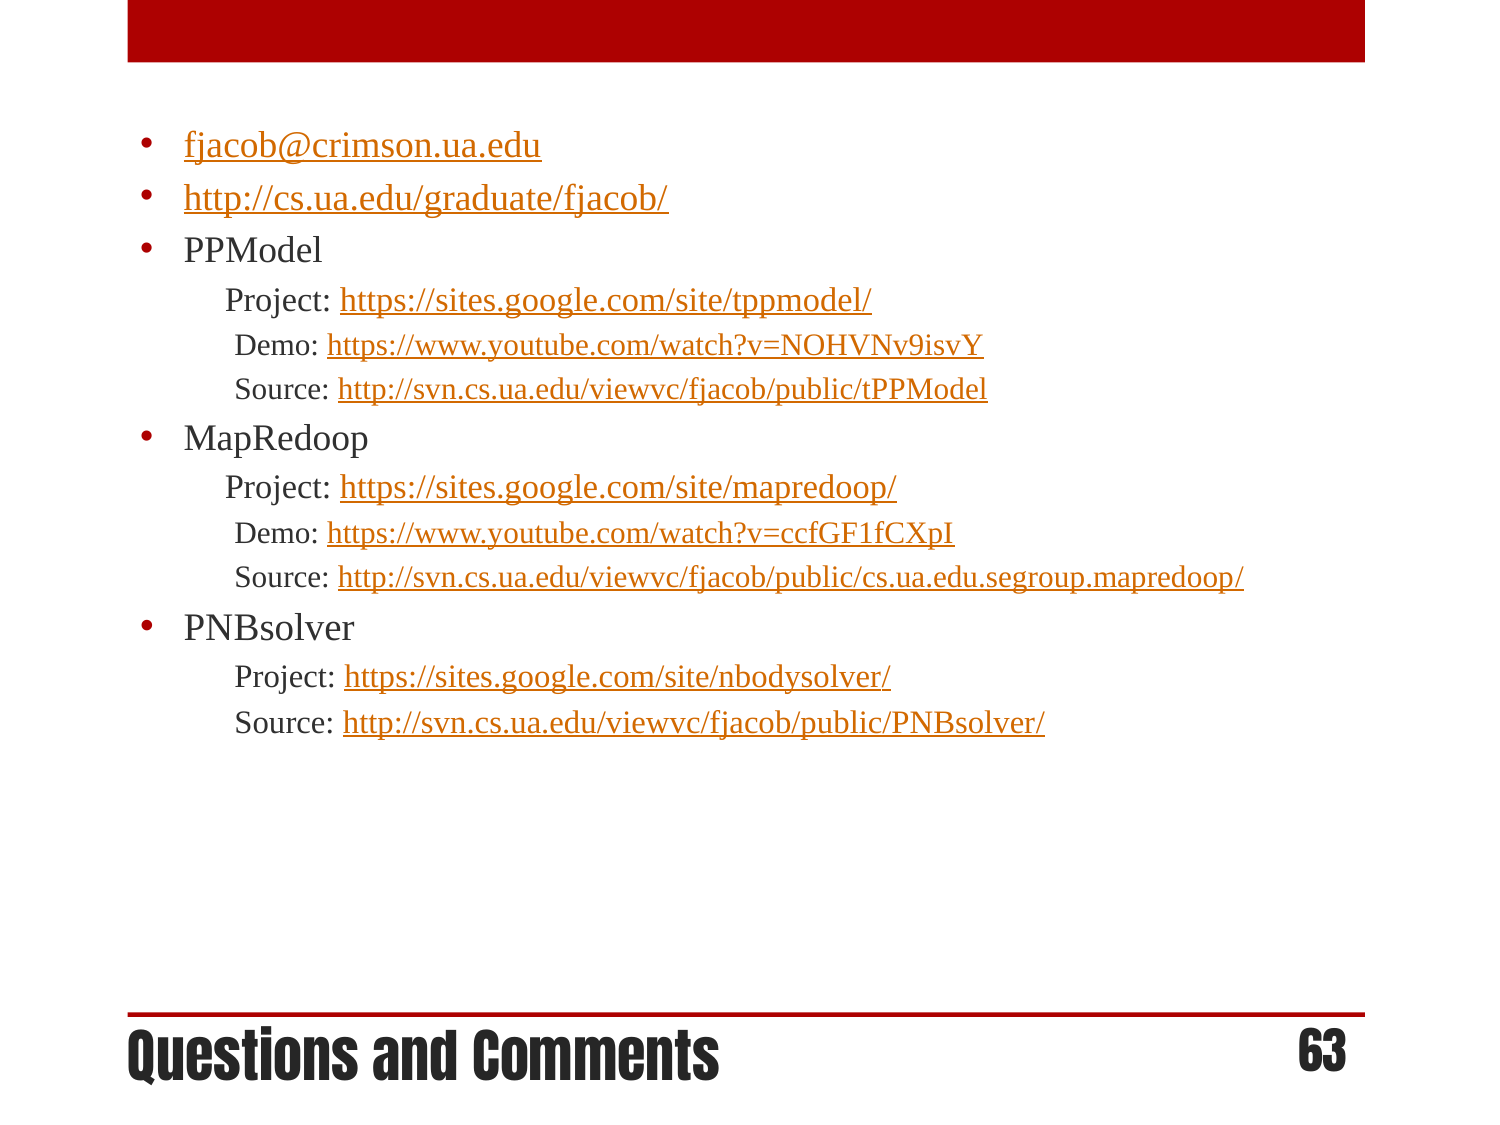

fjacob@crimson.ua.edu
http://cs.ua.edu/graduate/fjacob/
PPModel
    Project: https://sites.google.com/site/tppmodel/
Demo: https://www.youtube.com/watch?v=NOHVNv9isvY
Source: http://svn.cs.ua.edu/viewvc/fjacob/public/tPPModel
MapRedoop
    Project: https://sites.google.com/site/mapredoop/
Demo: https://www.youtube.com/watch?v=ccfGF1fCXpI
Source: http://svn.cs.ua.edu/viewvc/fjacob/public/cs.ua.edu.segroup.mapredoop/
PNBsolver
Project: https://sites.google.com/site/nbodysolver/
Source: http://svn.cs.ua.edu/viewvc/fjacob/public/PNBsolver/

# Questions and Comments
63